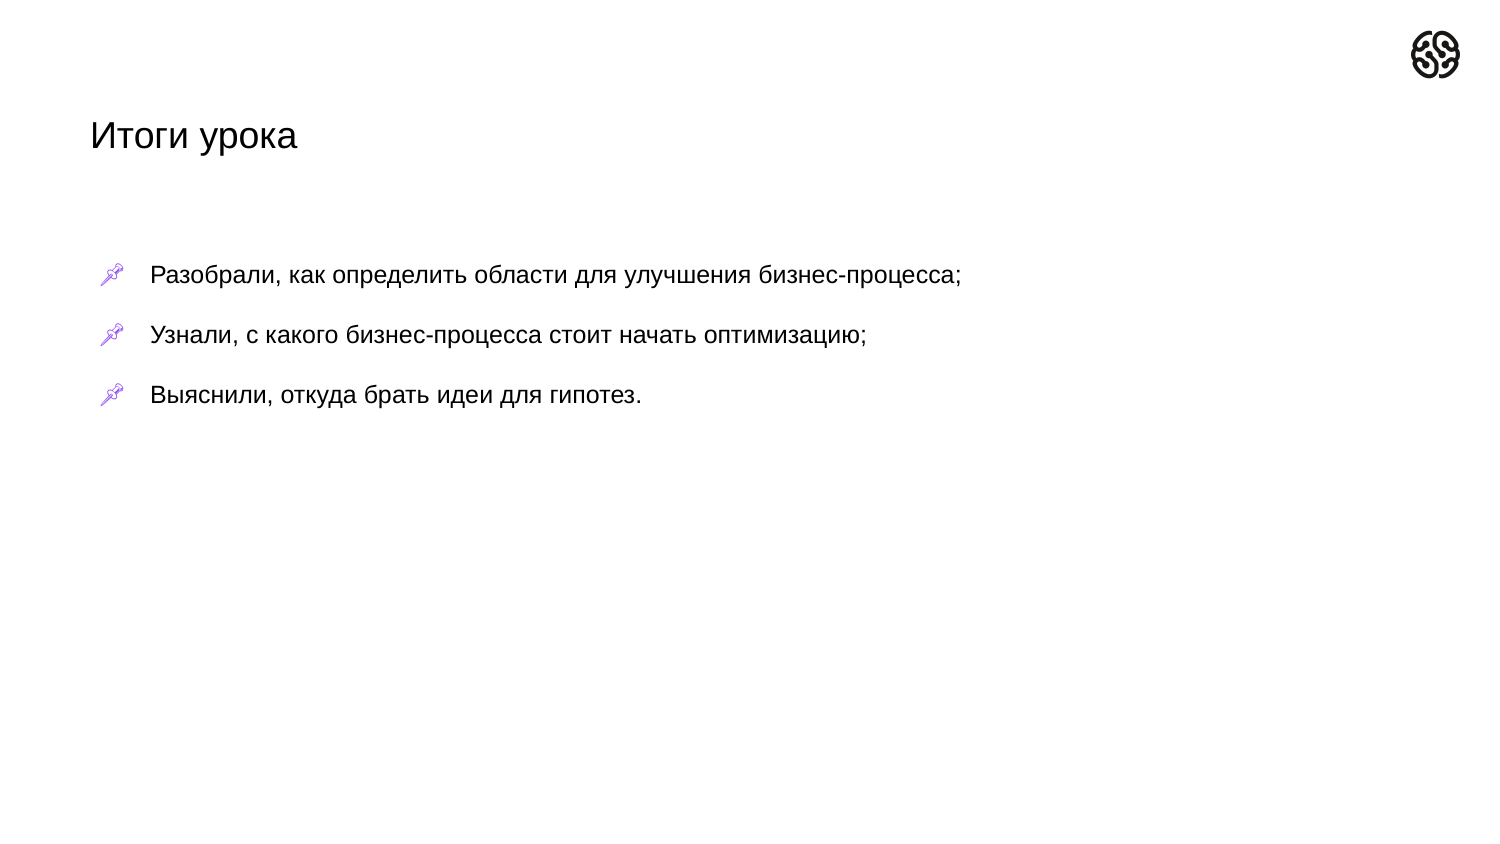

# Итоги урока
Разобрали, как определить области для улучшения бизнес-процесса;
Узнали, с какого бизнес-процесса стоит начать оптимизацию;
Выяснили, откуда брать идеи для гипотез.